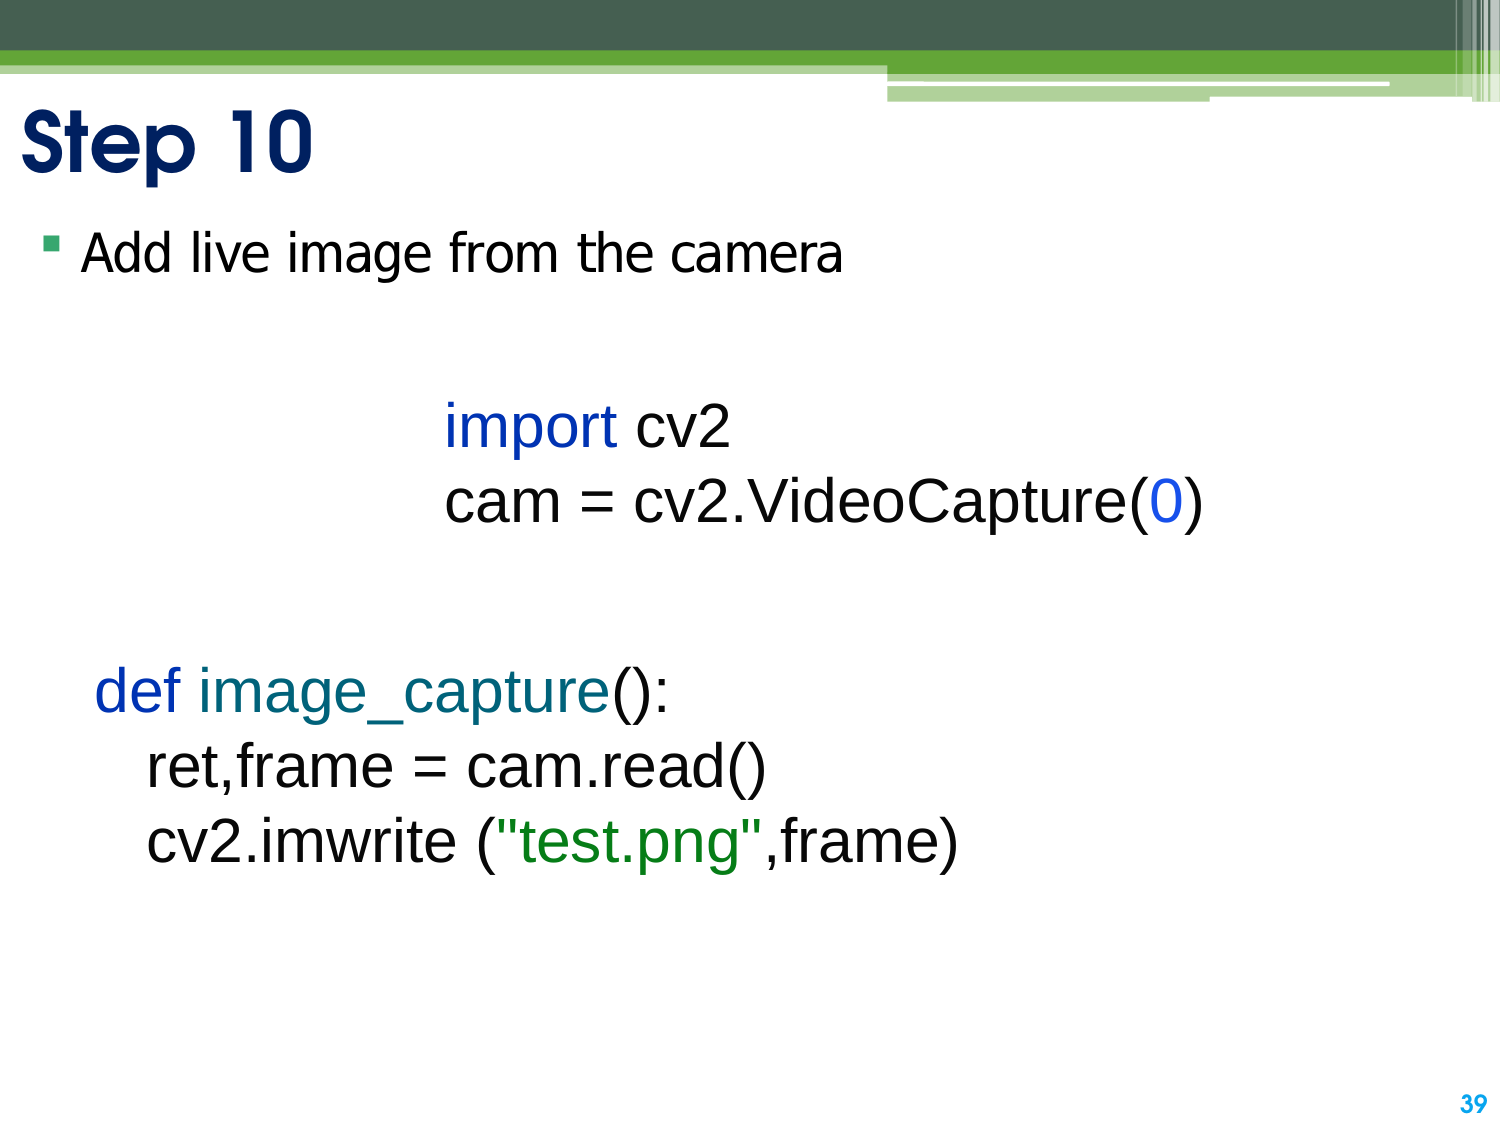

# Step 10
Add live image from the camera
import cv2
cam = cv2.VideoCapture(0)
def image_capture():
   ret,frame = cam.read()
   cv2.imwrite ("test.png",frame)